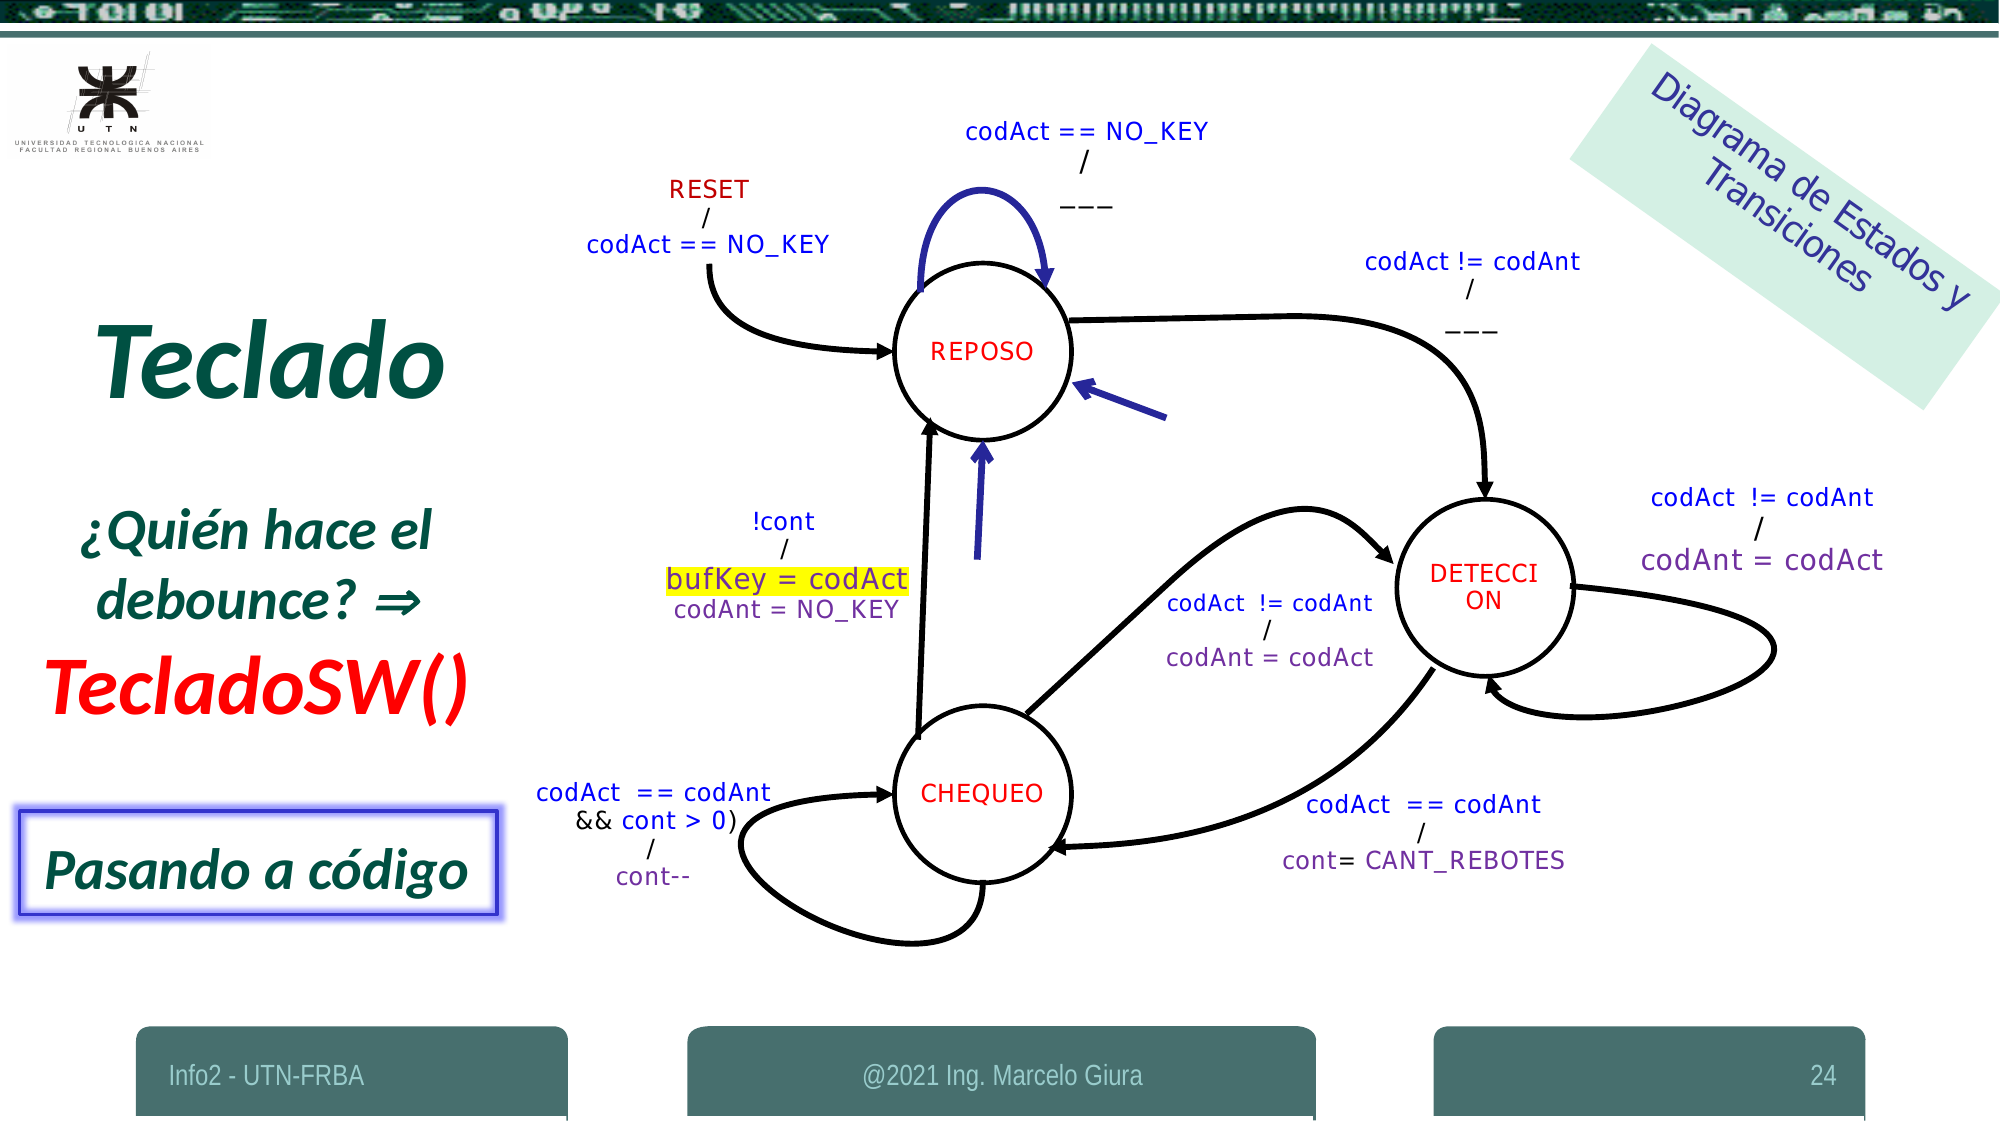

codAct == NO_KEY
/
___
Diagrama de Estados y Transiciones

RESET
/
codAct == NO_KEY
codAct != codAnt
/
___
REPOSO
 Teclado

¿Quién hace el debounce? ⇒ TecladoSW()

Pasando a código

codAct  != codAnt
/
codAnt = codAct
DETECCION
!cont
/
bufKey = codAct
codAnt = NO_KEY

codAct  != codAnt
/
codAnt = codAct

CHEQUEO
codAct  == codAnt
 && cont > 0)
/
cont--
codAct  == codAnt
/
cont= CANT_REBOTES

Info2 - UTN-FRBA
@2021 Ing. Marcelo Giura
24